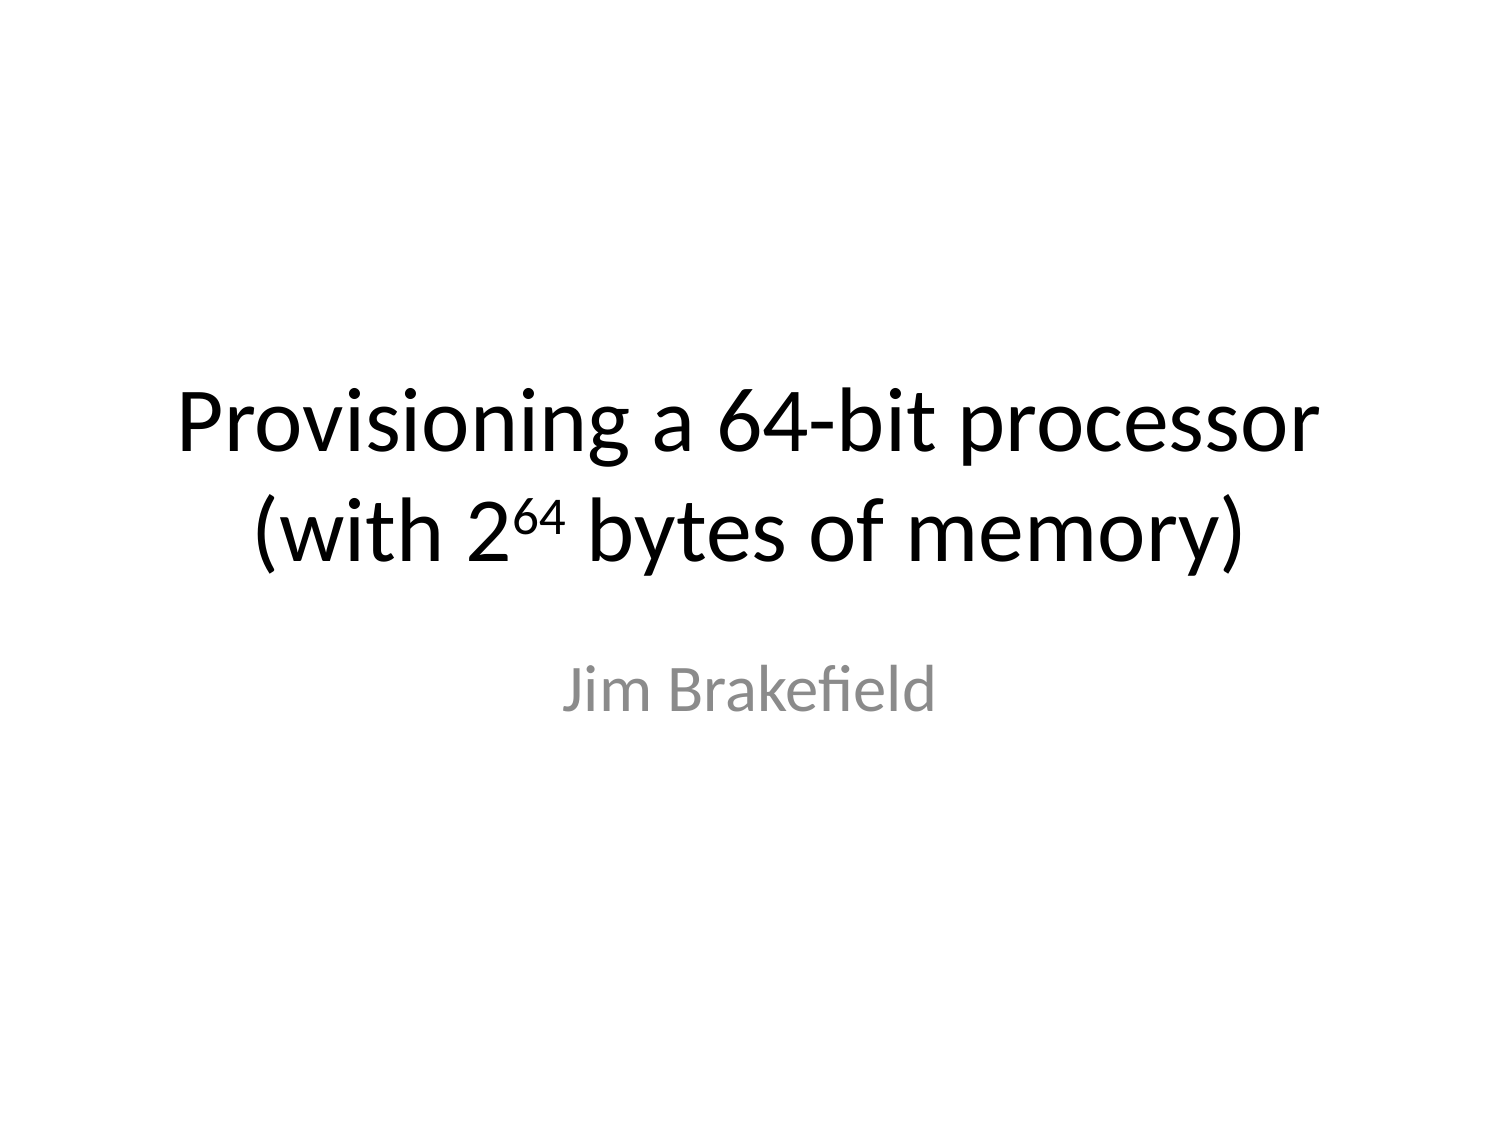

# Provisioning a 64-bit processor (with 264 bytes of memory)
Jim Brakefield